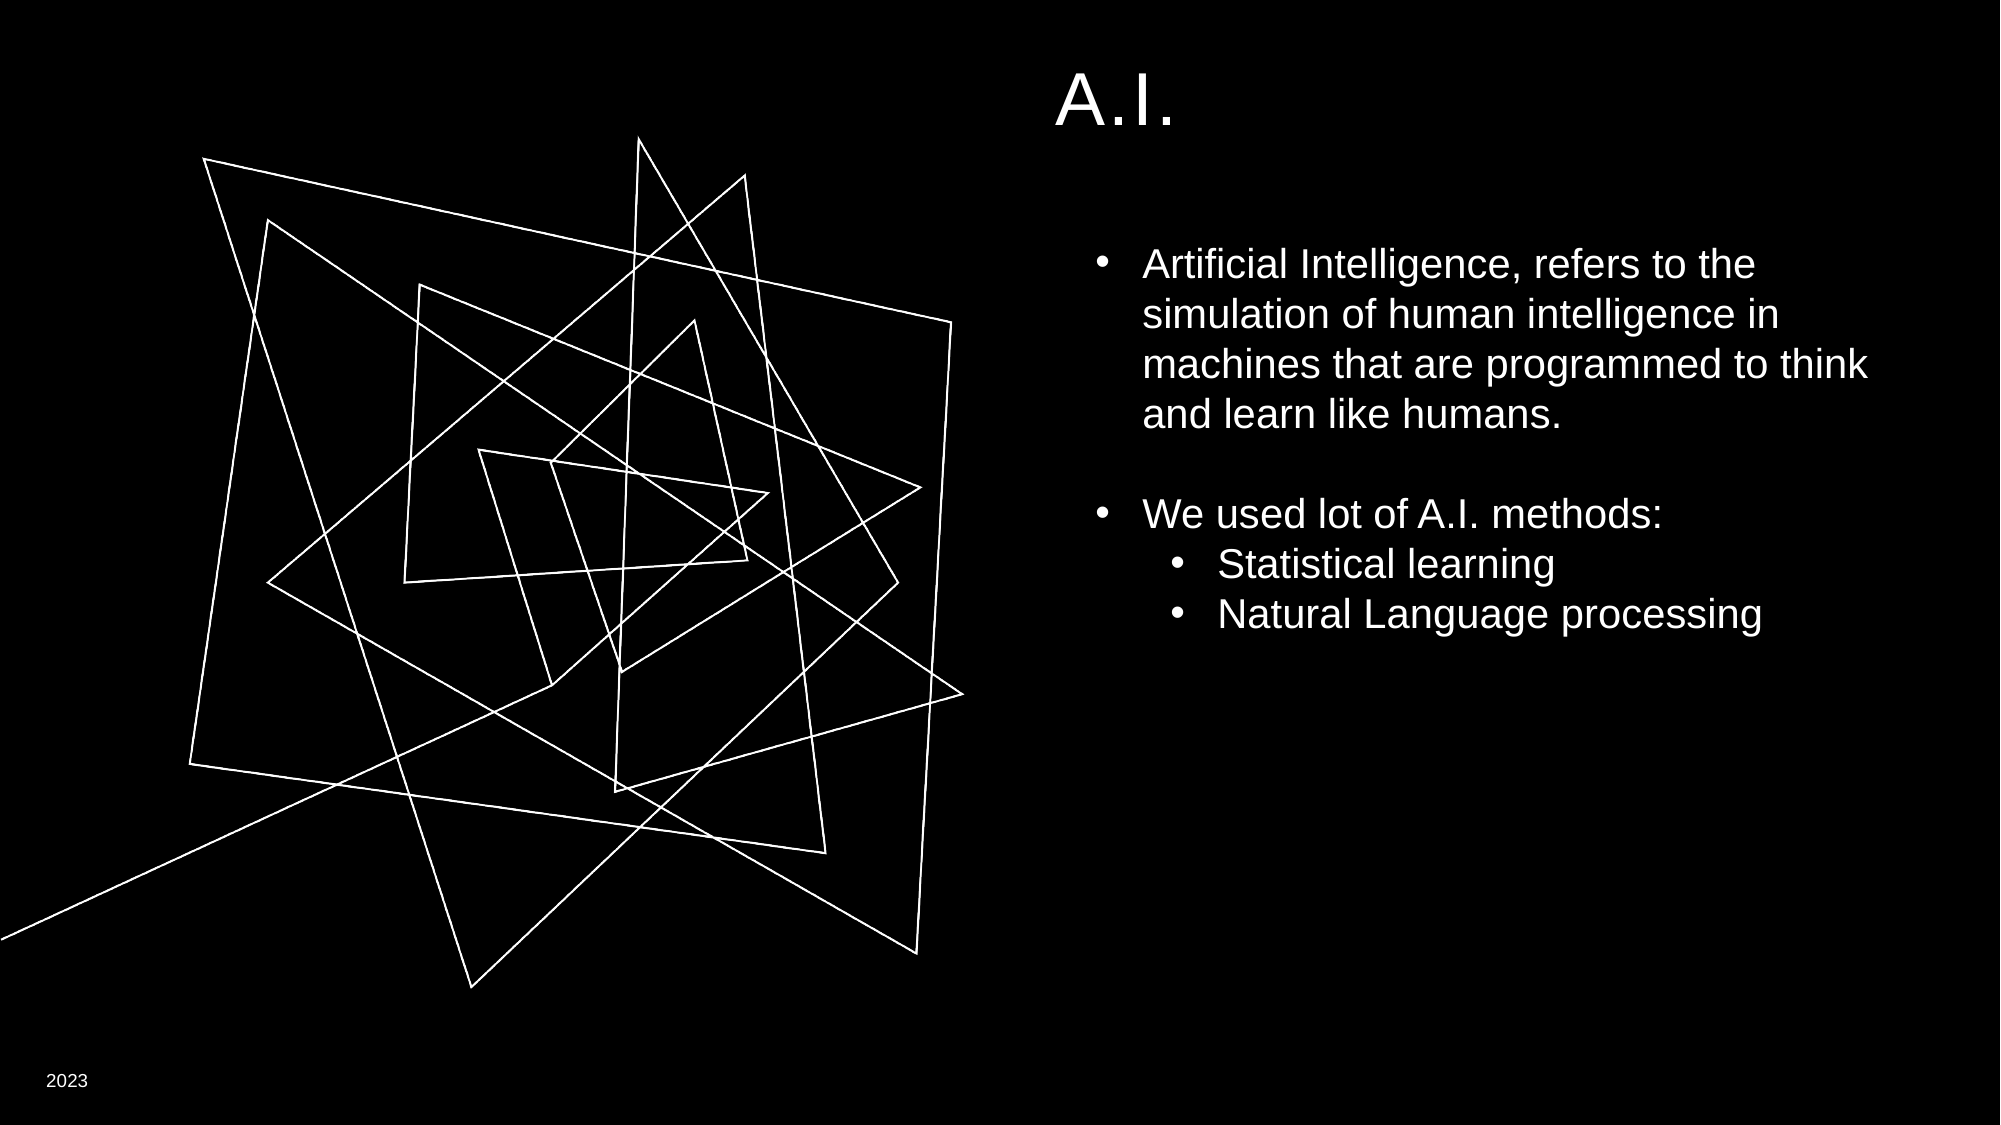

A.I.
Artificial Intelligence, refers to the simulation of human intelligence in machines that are programmed to think and learn like humans.

We used lot of A.I. methods:
Statistical learning
Natural Language processing
2023